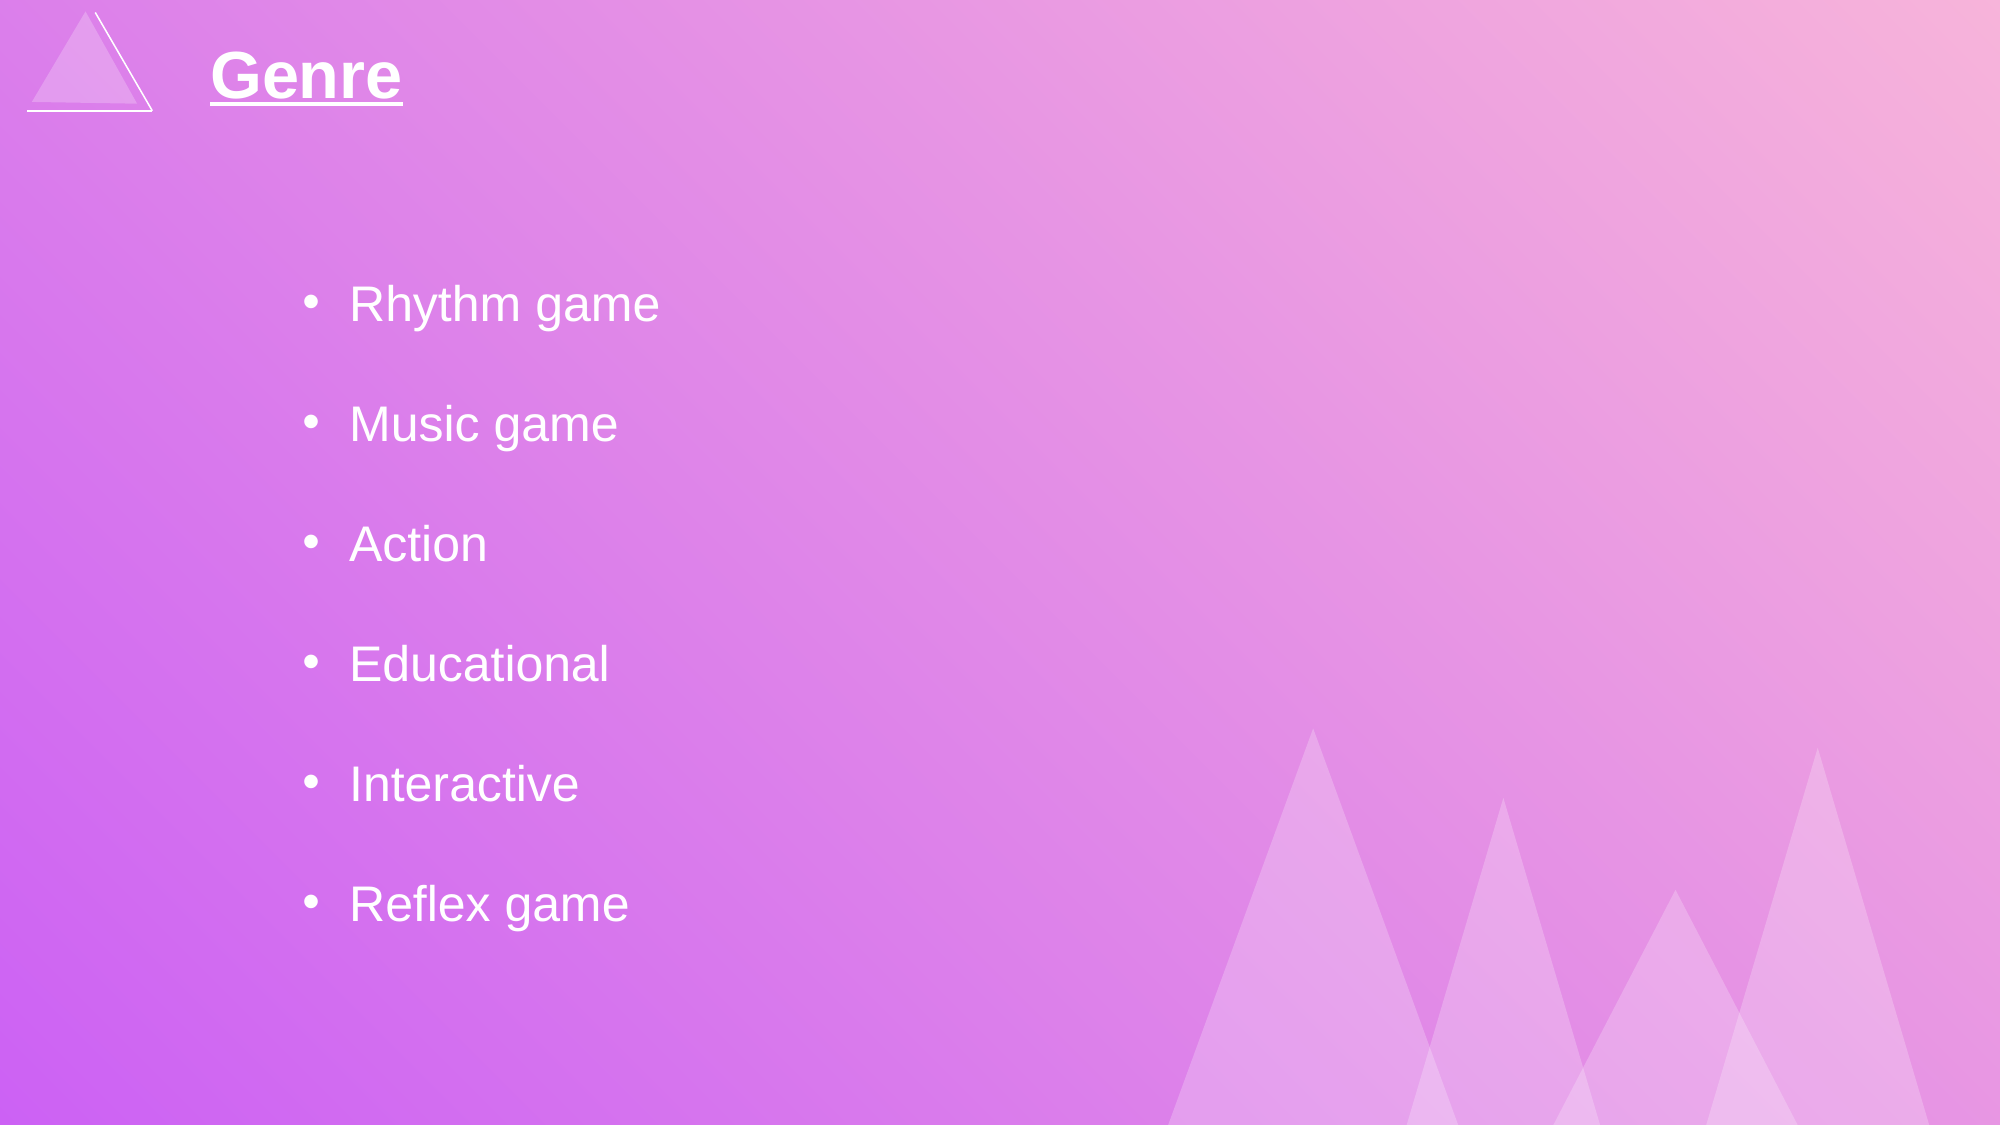

Genre
Rhythm game
Music game
Action
Educational
Interactive
Reflex game